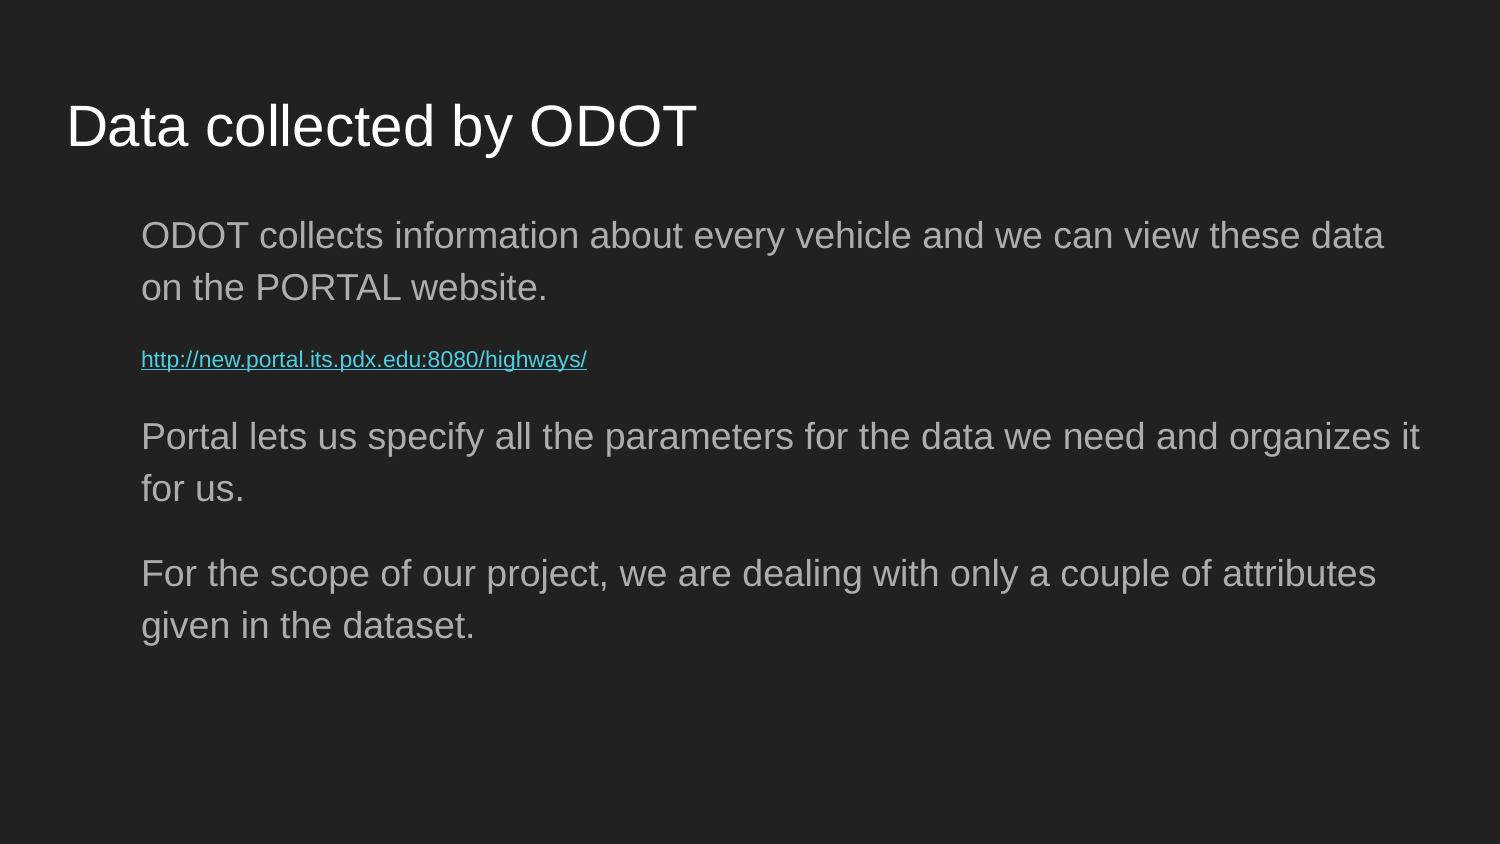

# Data collected by ODOT
ODOT collects information about every vehicle and we can view these data on the PORTAL website.
http://new.portal.its.pdx.edu:8080/highways/
Portal lets us specify all the parameters for the data we need and organizes it for us.
For the scope of our project, we are dealing with only a couple of attributes given in the dataset.